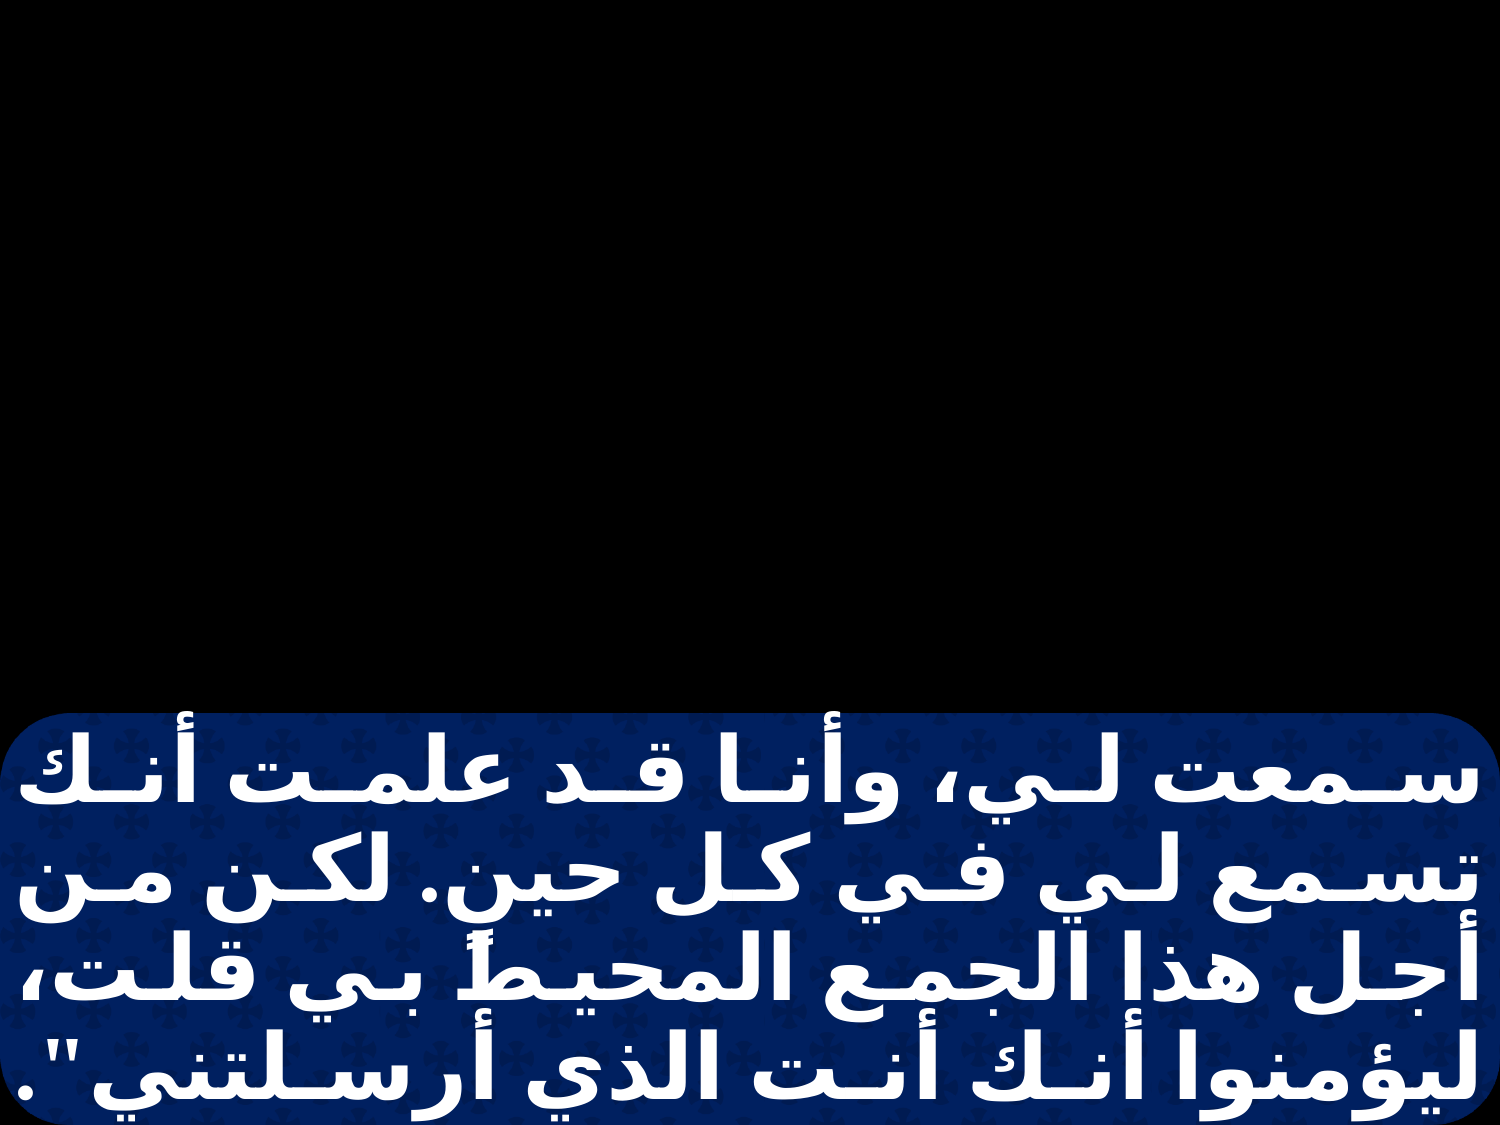

سمعت لي، وأنا قد علمت أنك تسمع لي في كل حينٍ. لكن من أجل هذا الجمع المحيط بي قلت، ليؤمنوا أنك أنت الذي أرسلتني". ولما قال هذا صرح بصوتٍ عظيمٍ: "لعازر، هلم خارجًا!". فخرج